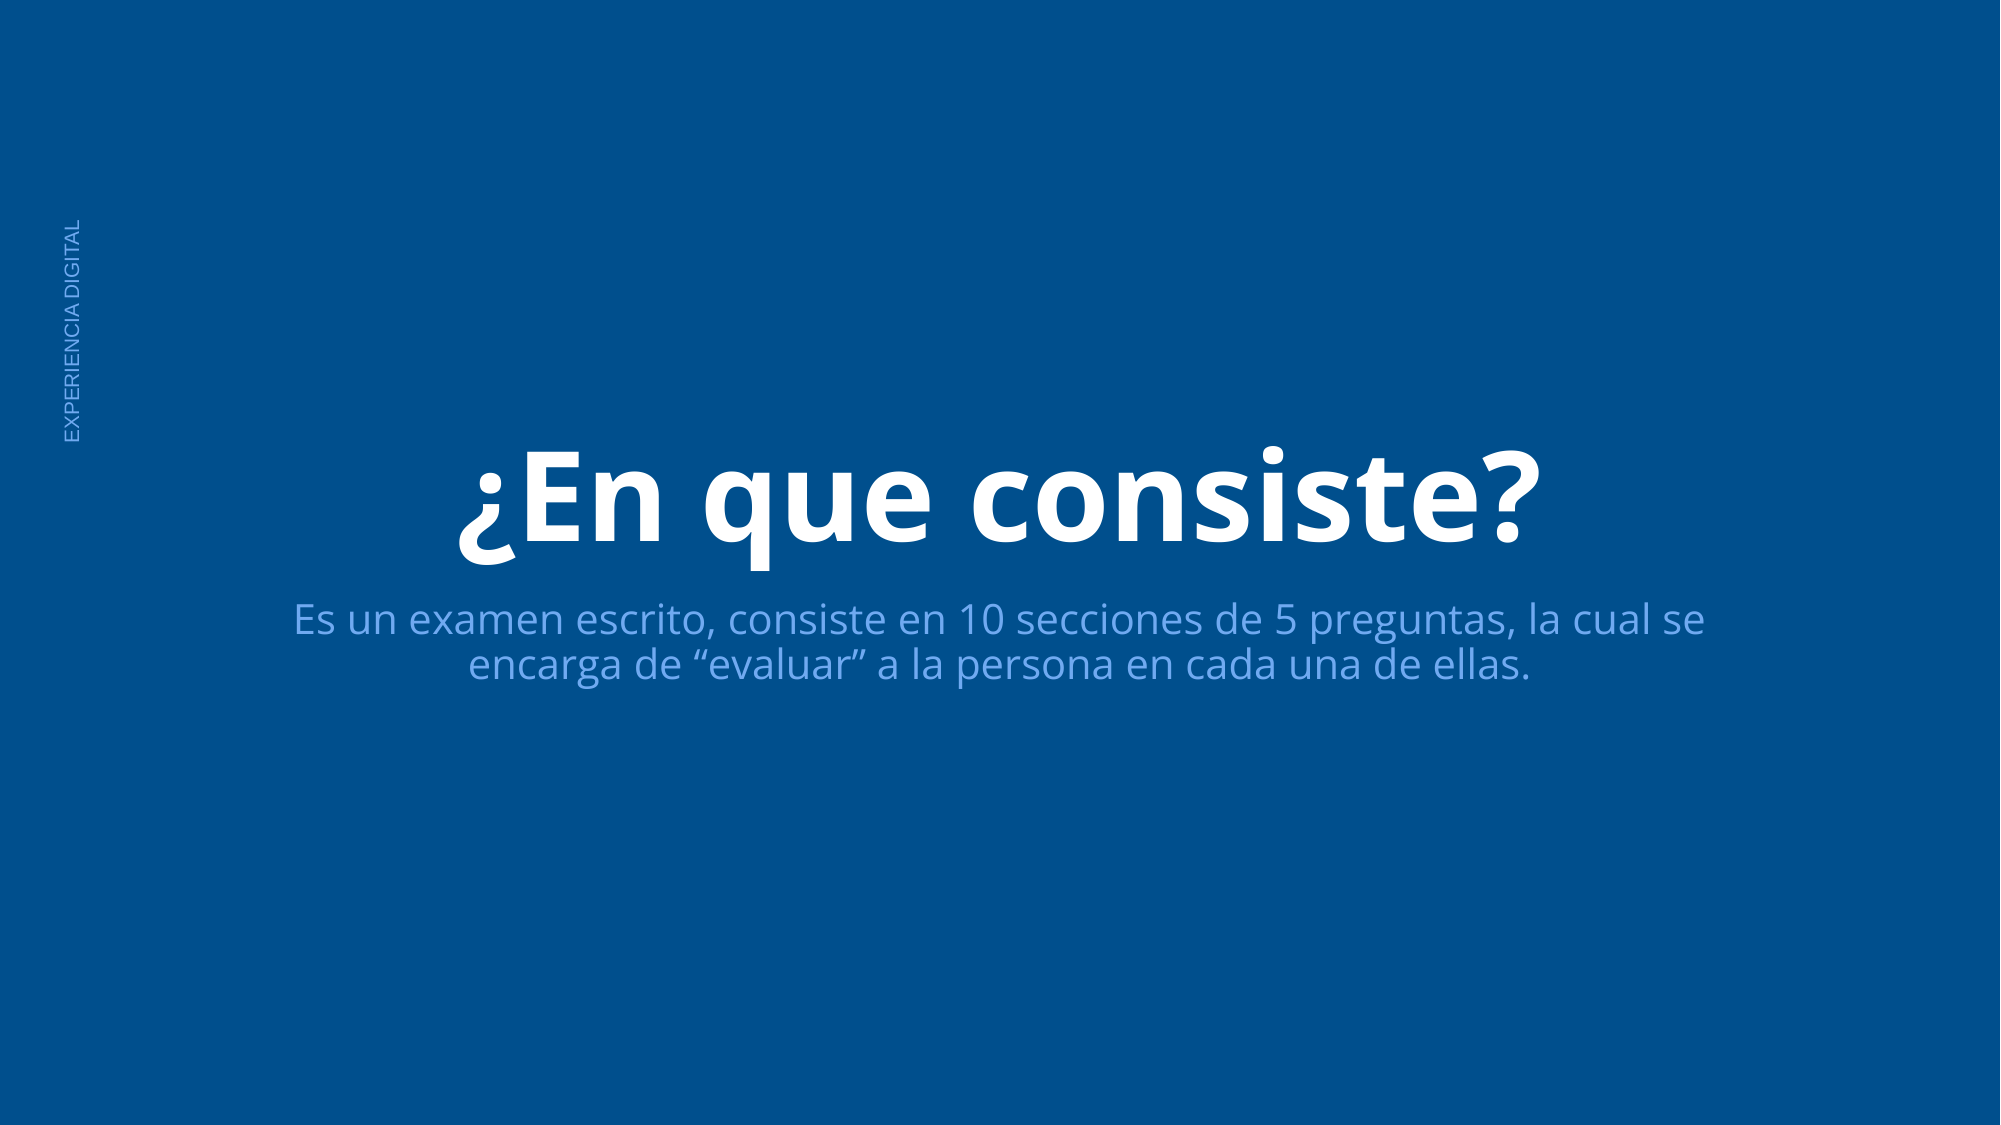

# ¿En que consiste?
Es un examen escrito, consiste en 10 secciones de 5 preguntas, la cual se encarga de “evaluar” a la persona en cada una de ellas.